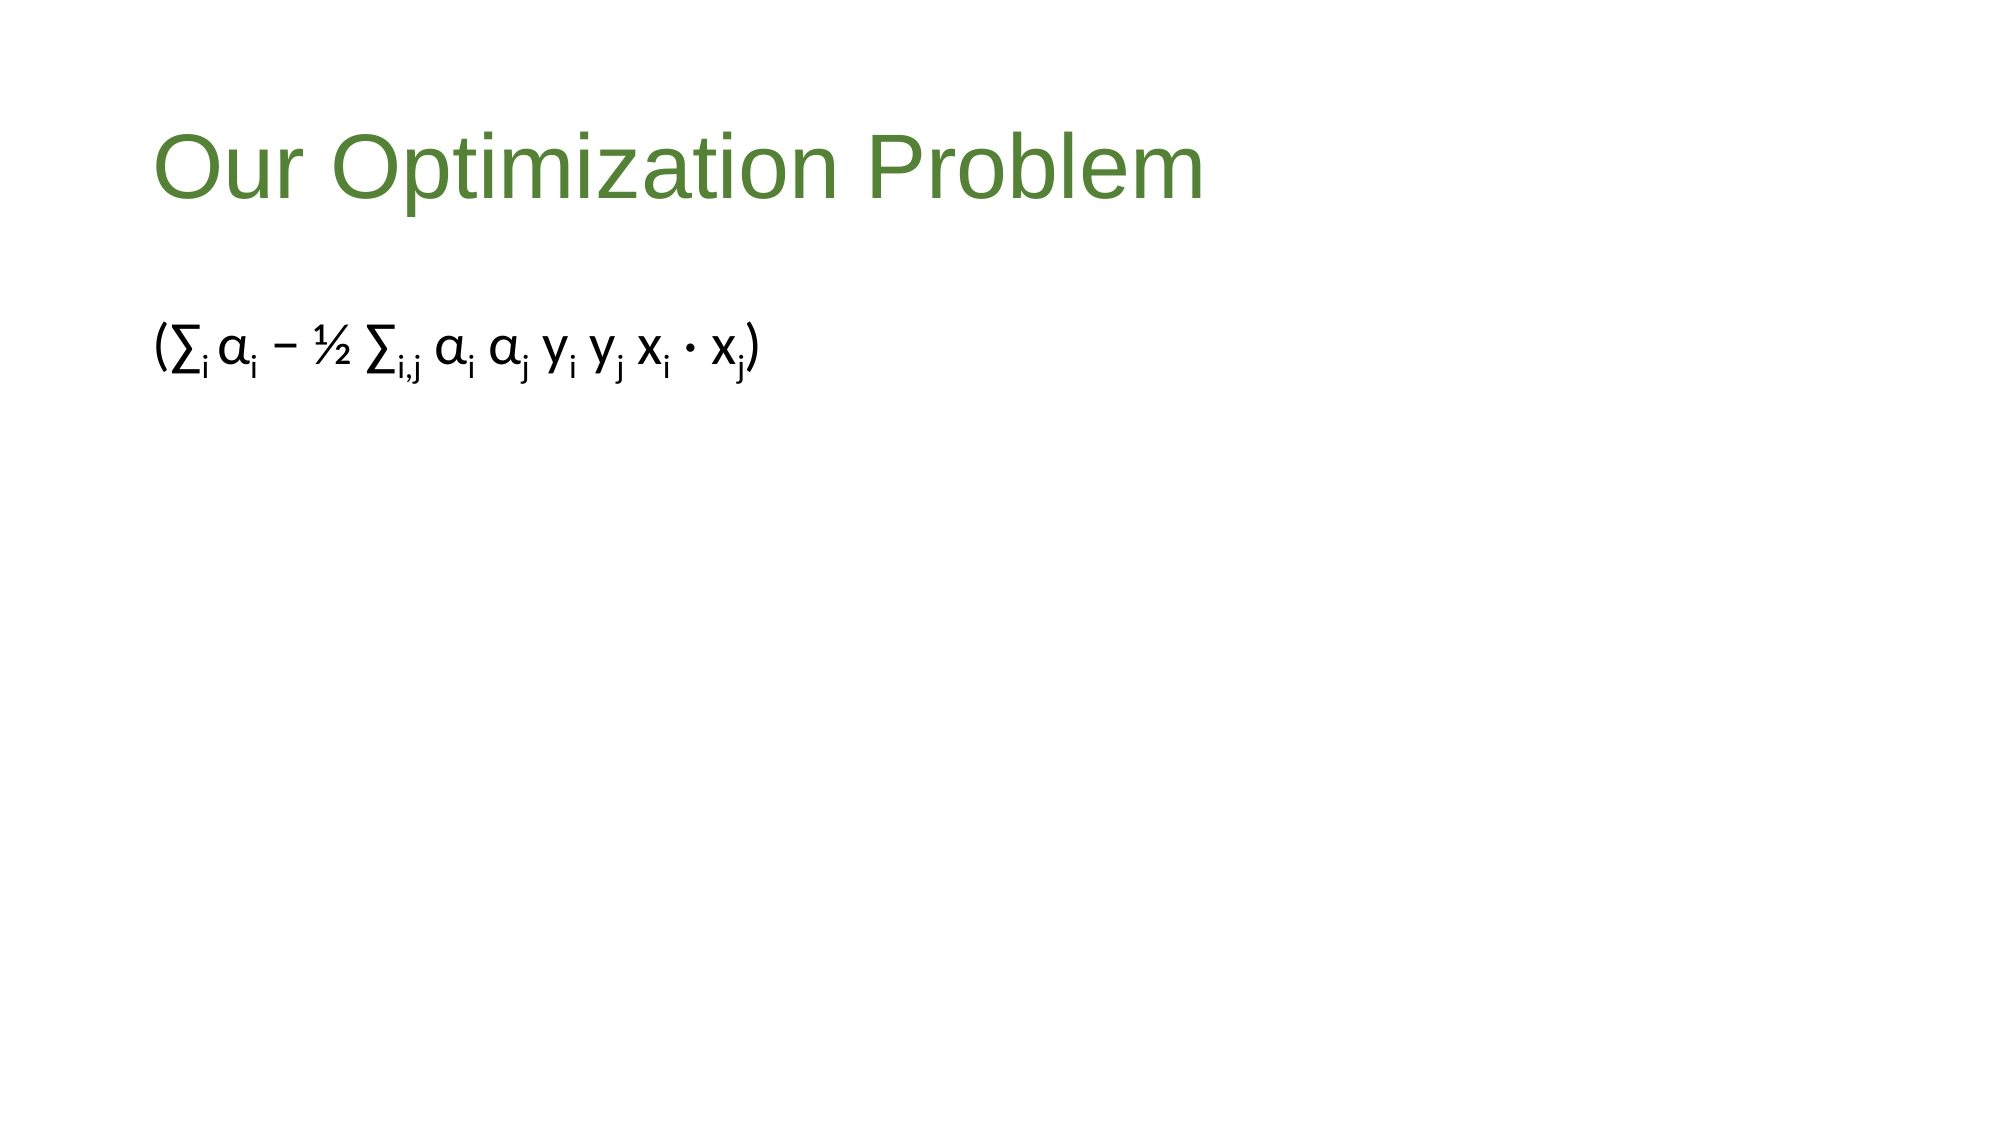

# Our Optimization Problem
(∑i αi − ½ ∑i,j αi αj yi yj xi · xj)